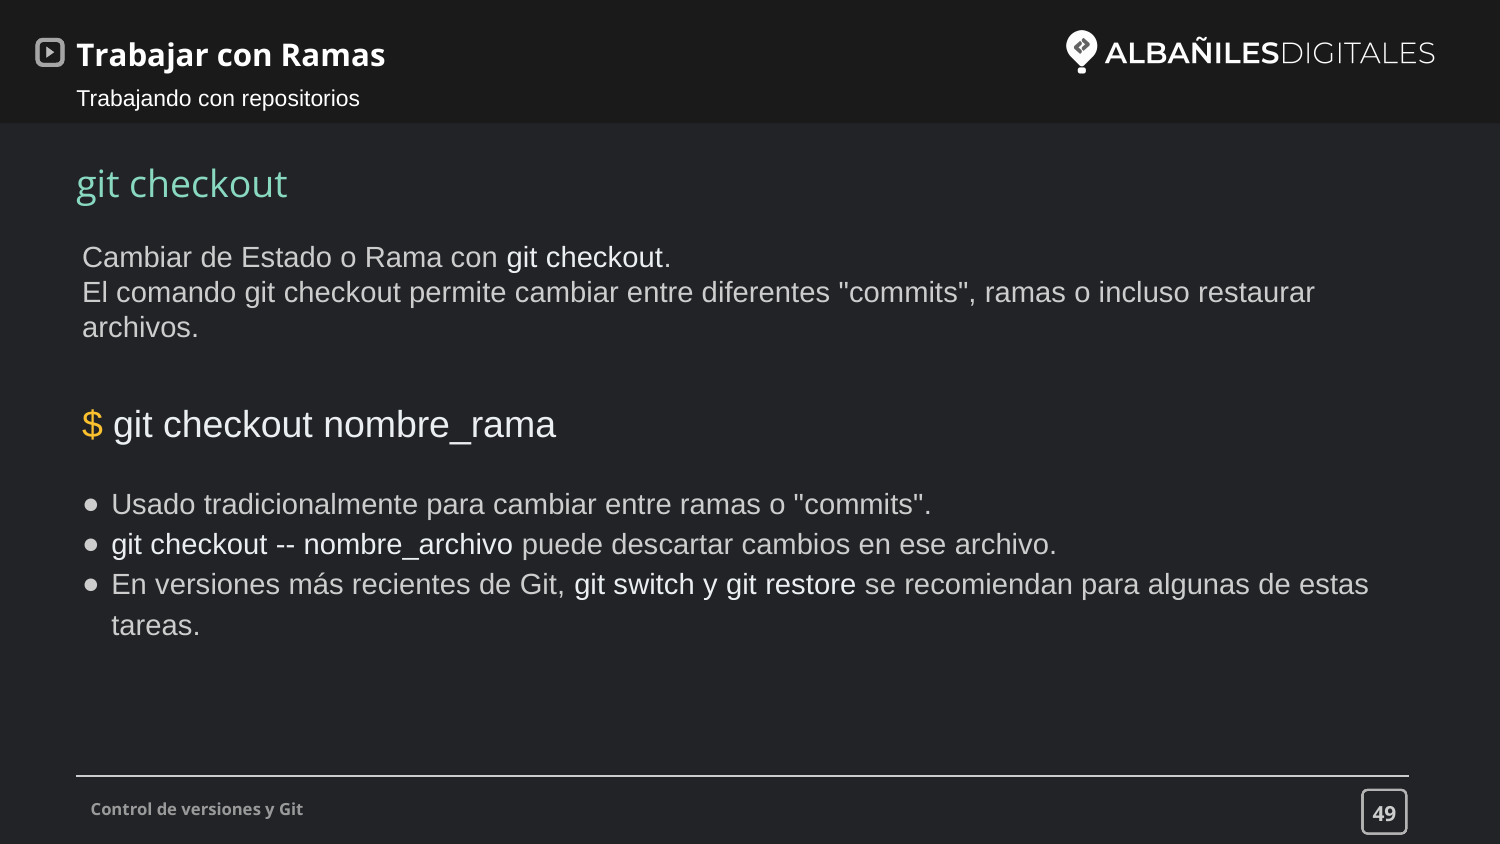

Trabajar con Ramas
Trabajando con repositorios
git checkout
Cambiar de Estado o Rama con git checkout.
El comando git checkout permite cambiar entre diferentes "commits", ramas o incluso restaurar archivos.

$ git checkout nombre_rama

Usado tradicionalmente para cambiar entre ramas o "commits".
git checkout -- nombre_archivo puede descartar cambios en ese archivo.
En versiones más recientes de Git, git switch y git restore se recomiendan para algunas de estas tareas.

49